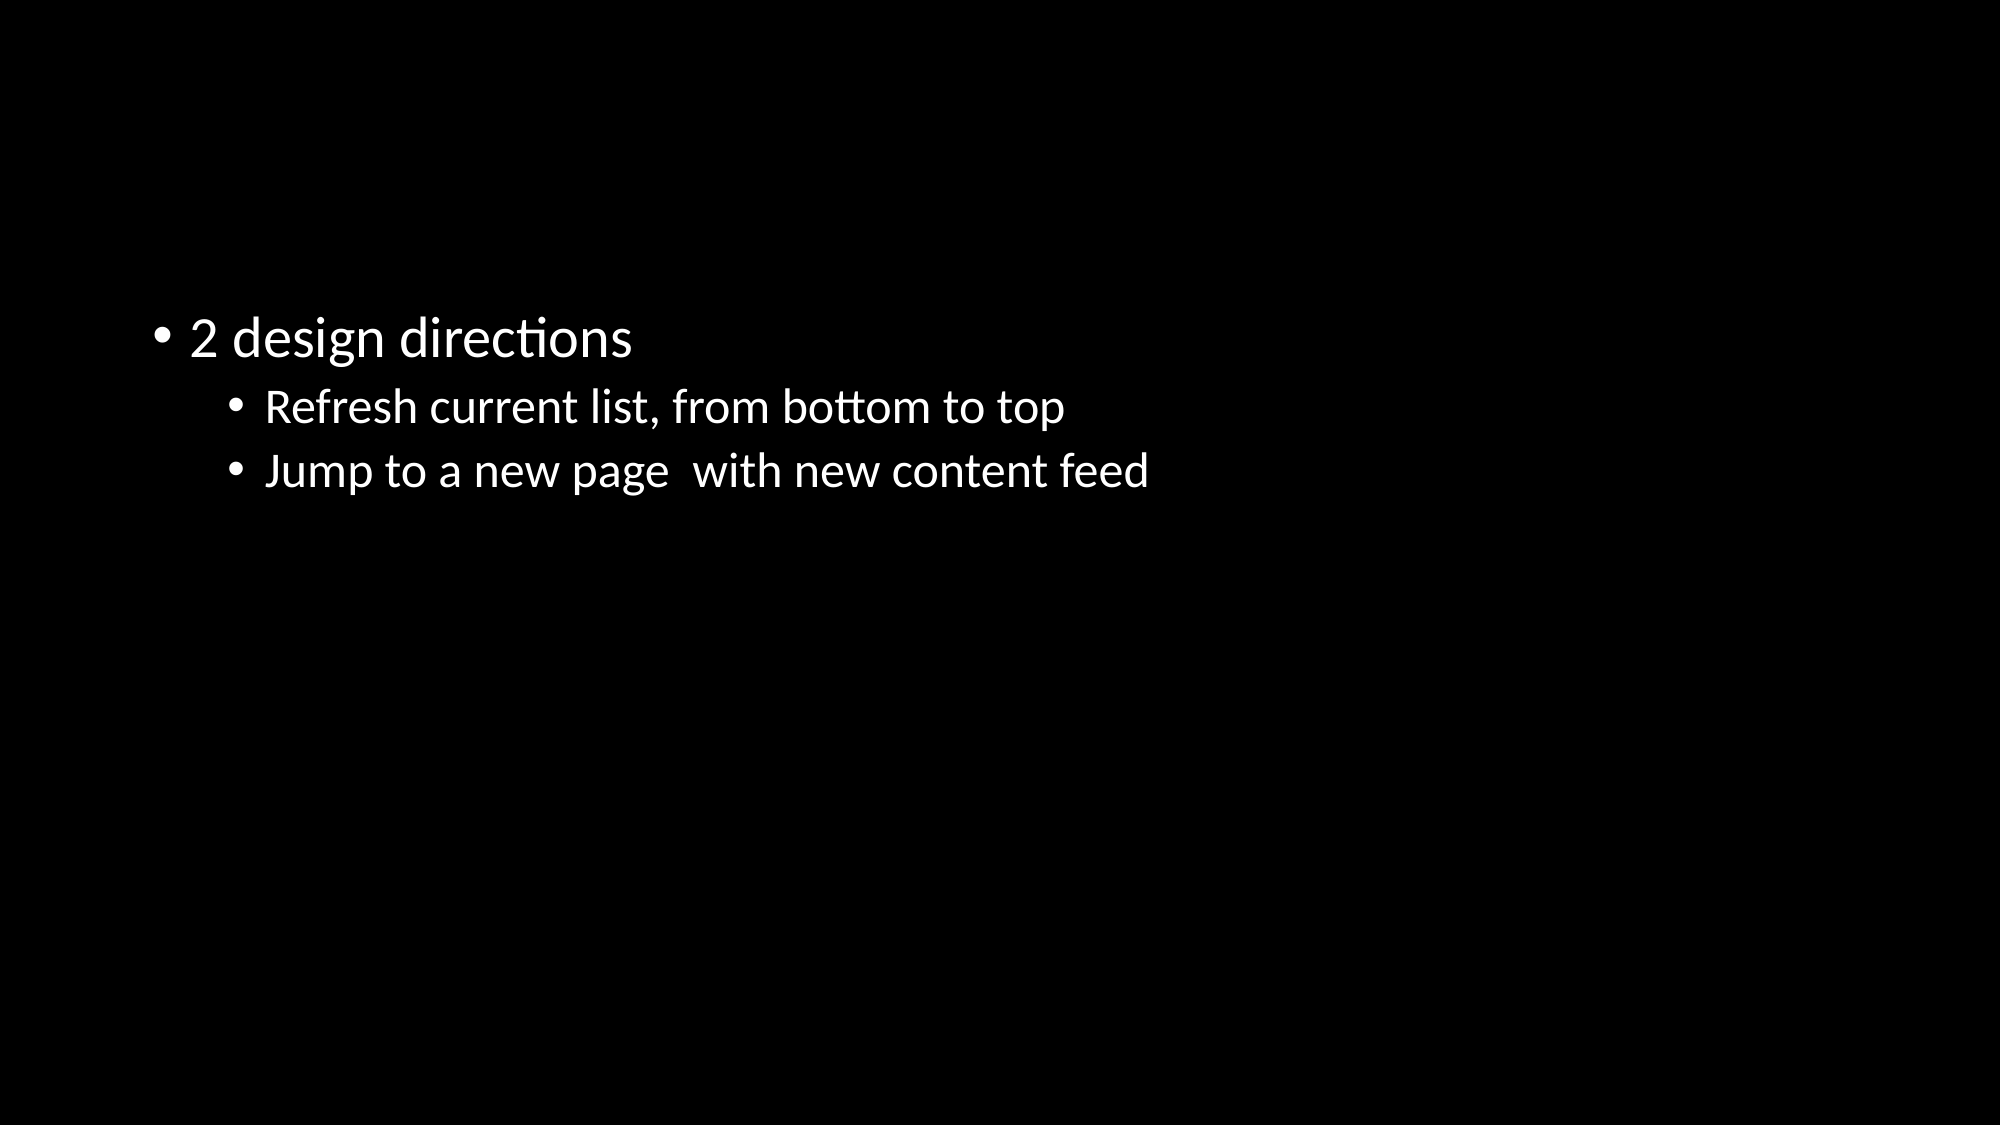

#
2 design directions
Refresh current list, from bottom to top
Jump to a new page  with new content feed